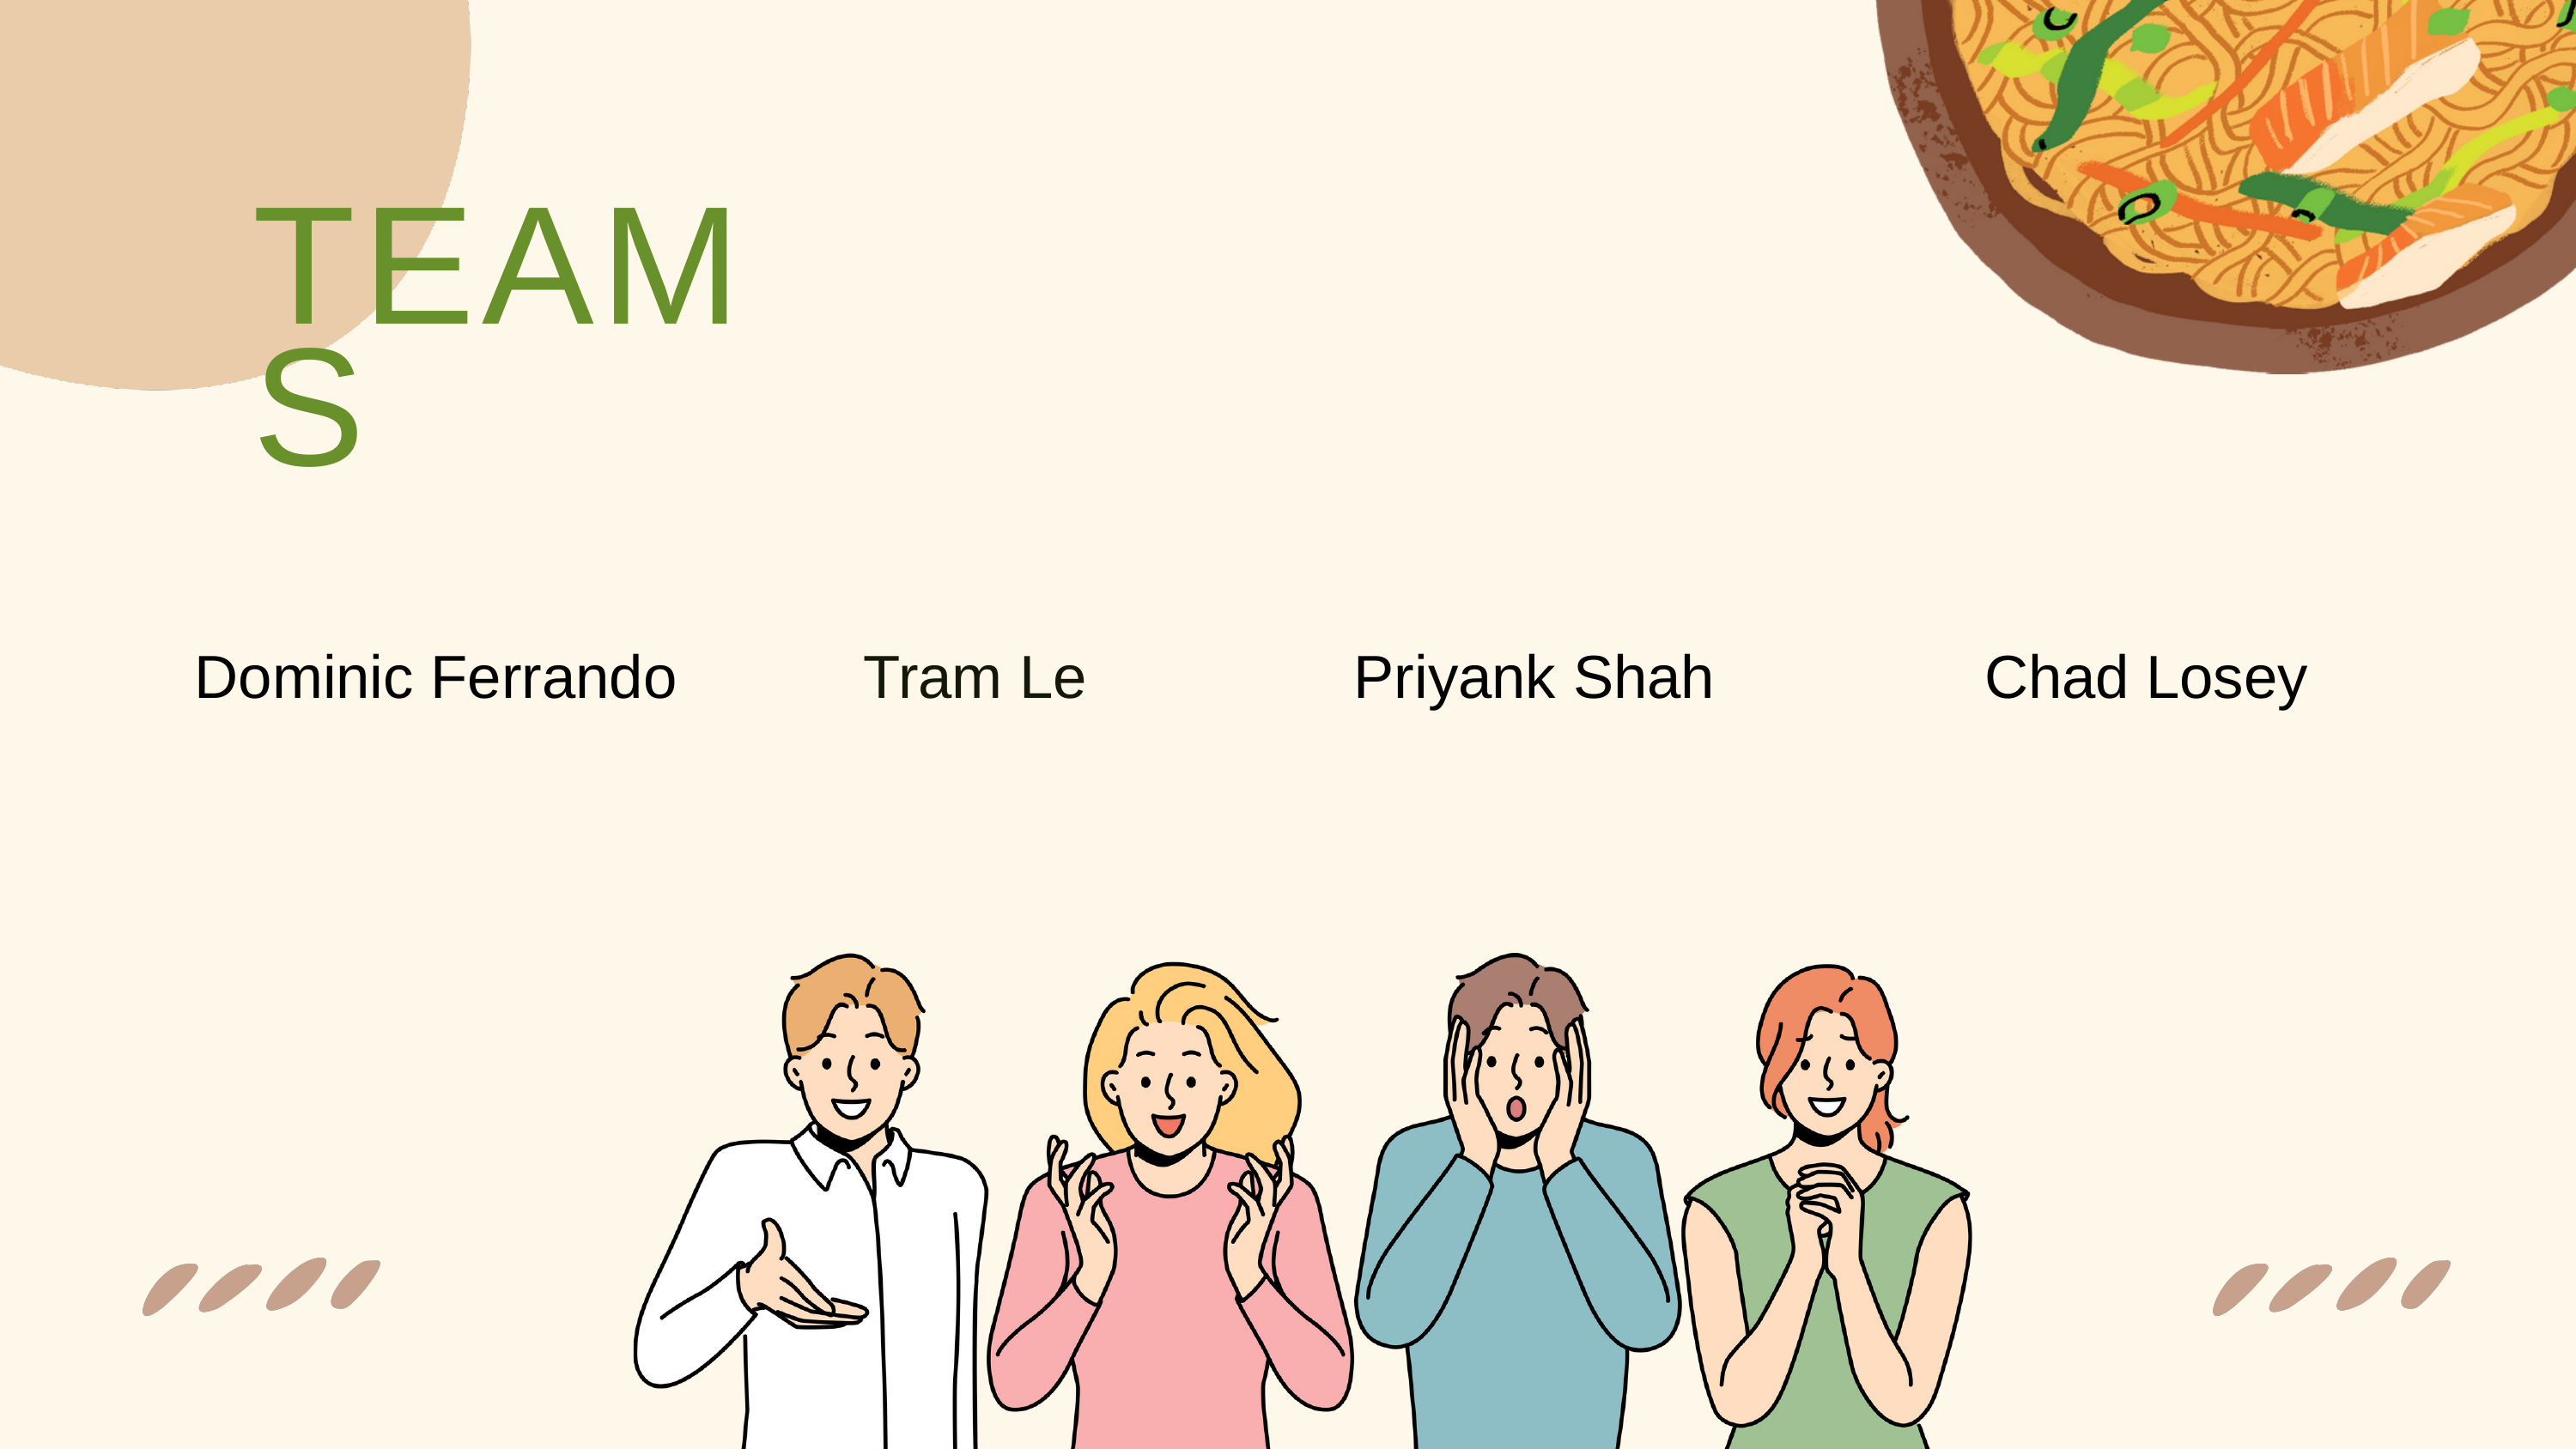

TEAMS
Dominic Ferrando
Tram Le
Priyank Shah
Chad Losey